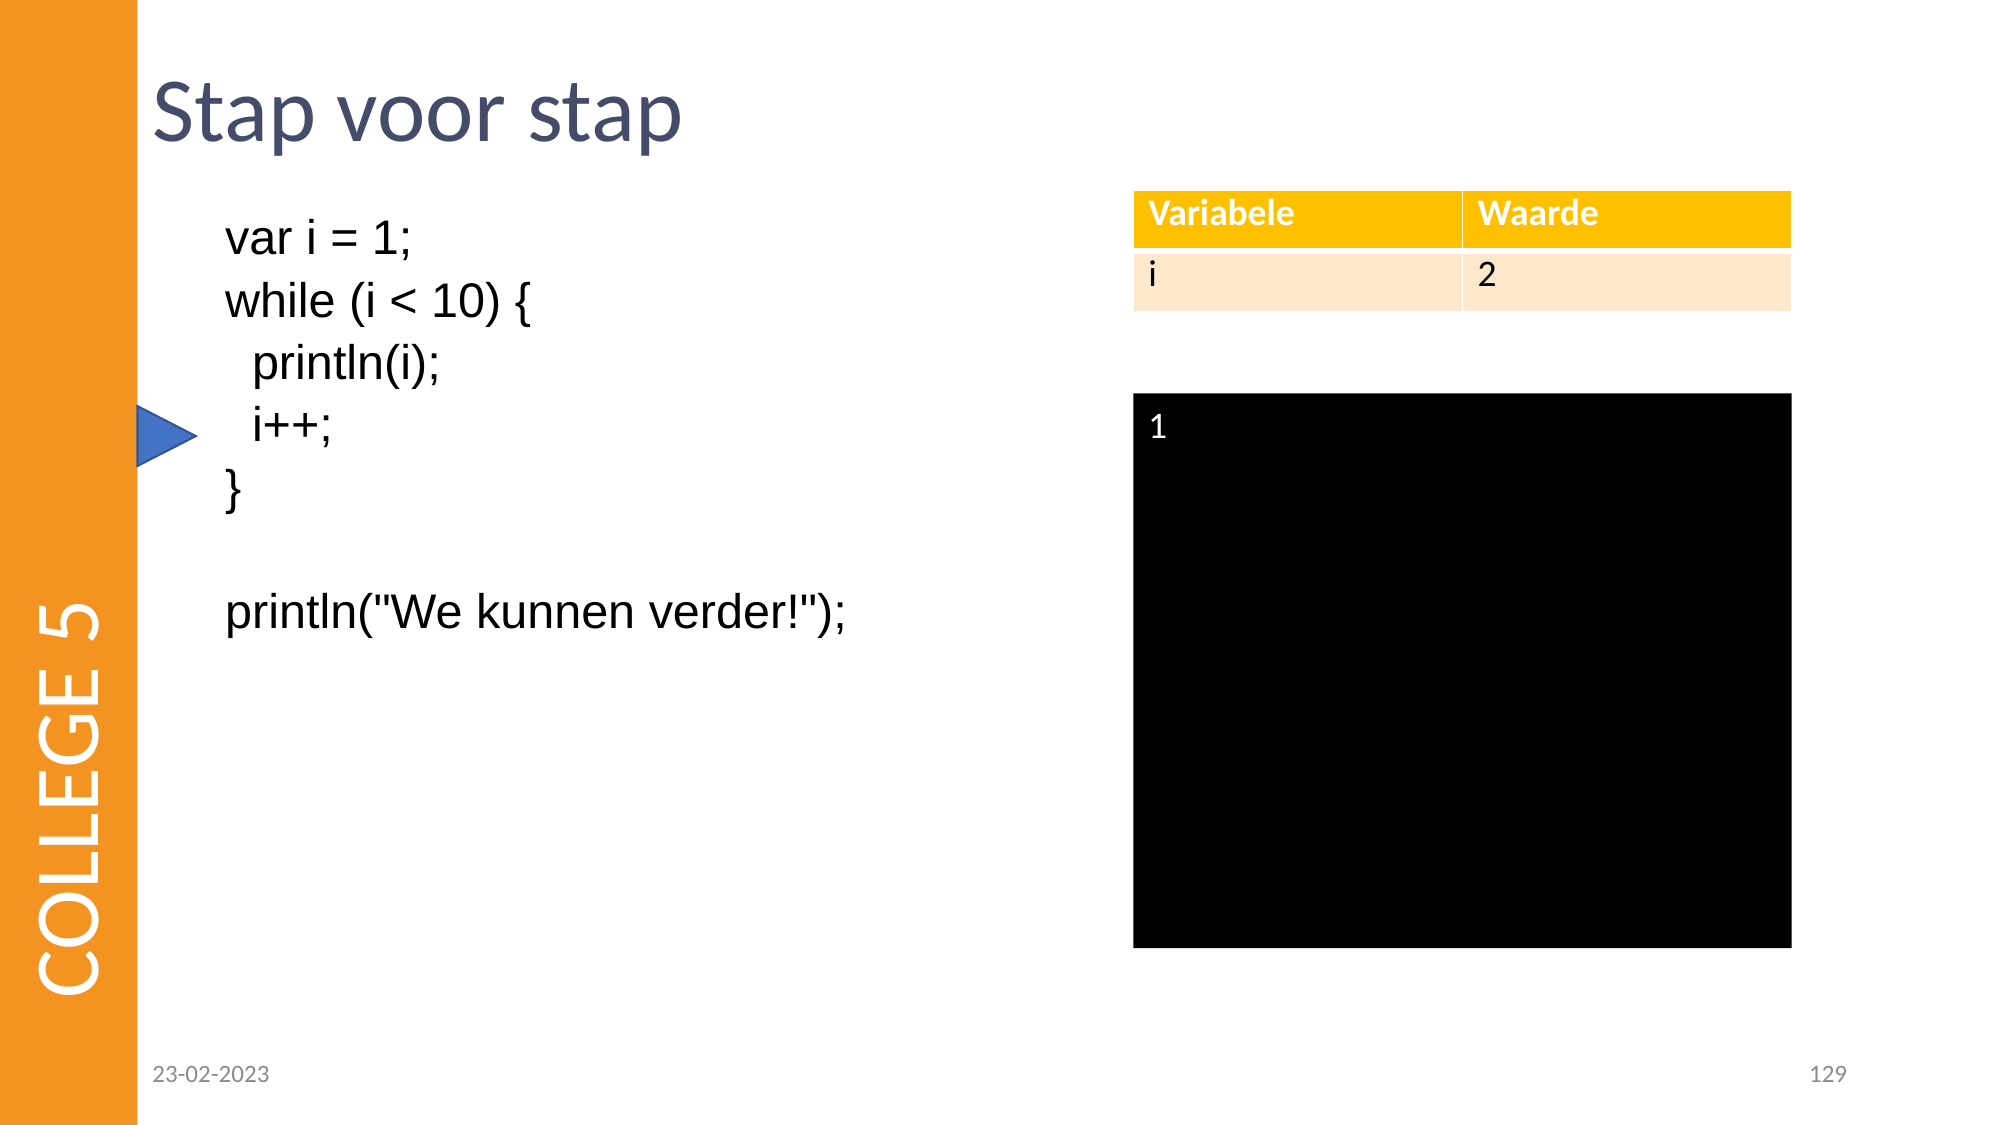

# Stap voor stap
| Variabele | Waarde |
| --- | --- |
| i | 2 |
var i = 1;
while (i < 10) {
  println(i);
  i++;
}

println("We kunnen verder!");

1

COLLEGE 5
23-02-2023

129